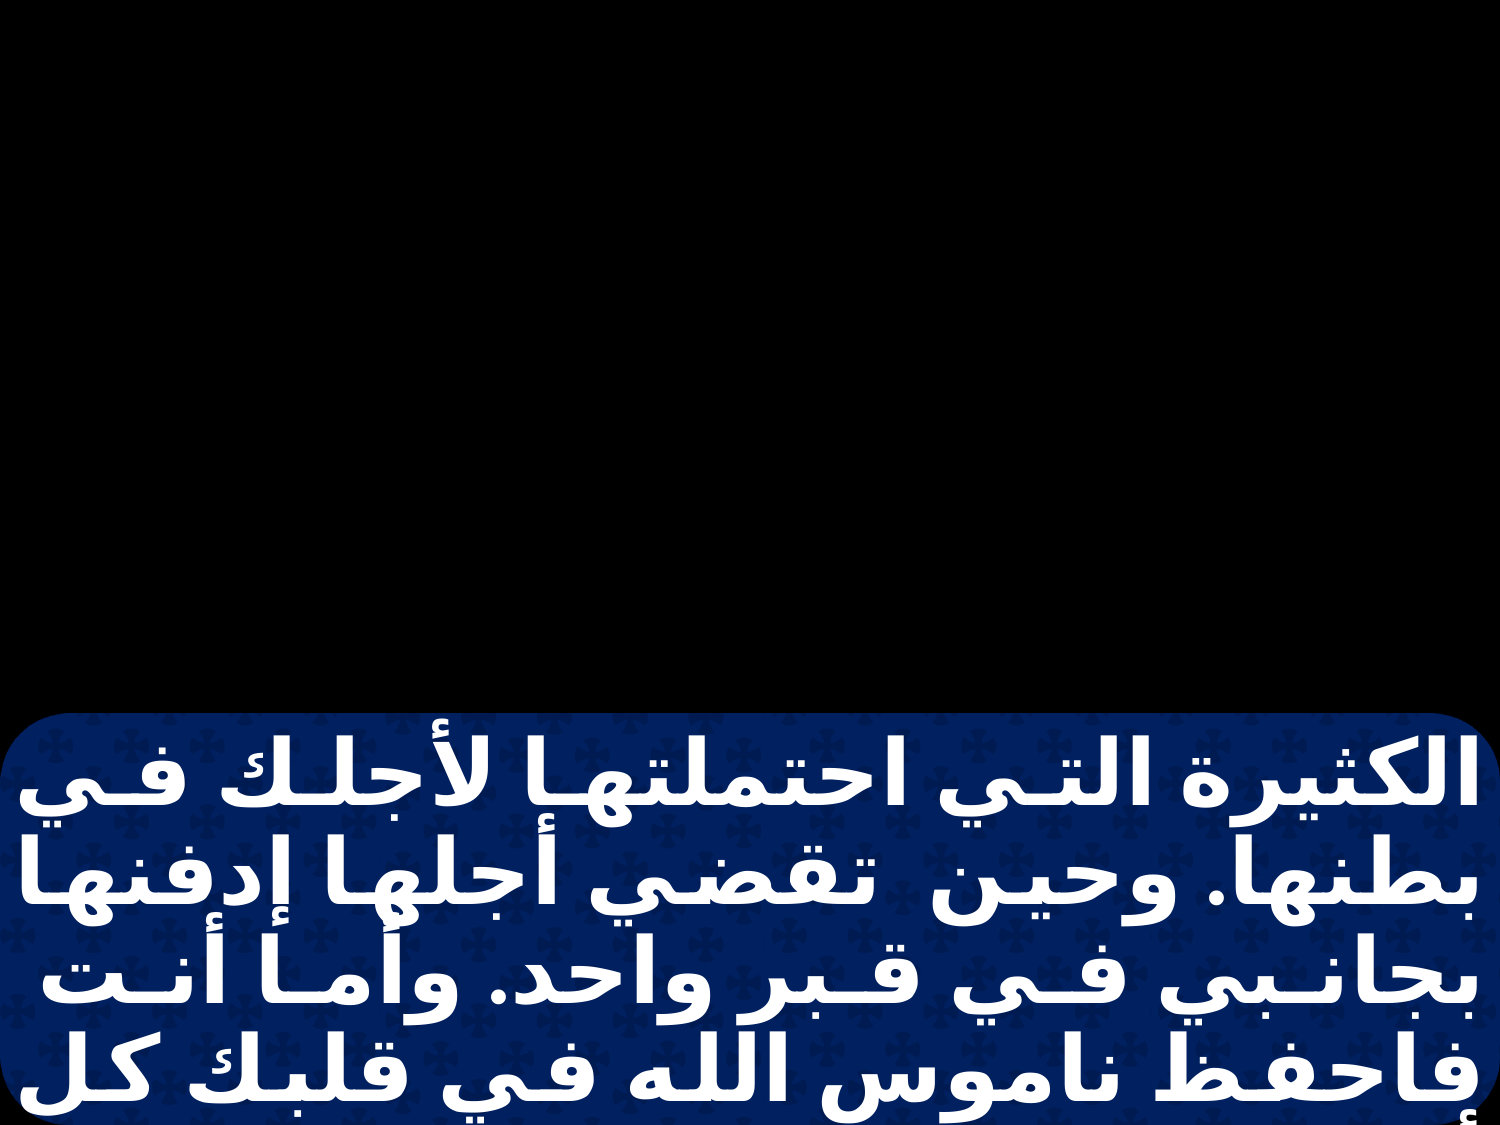

الكثيرة التي احتملتها لأجلك في بطنها. وحين  تقضي أجلها إدفنها بجانبي في قبر واحد. وأما أنت  فاحفظ ناموس الله في قلبك كل أيام حياتك ولا تمل  إلى خطية، ولا تتجاوز وصايا الرب إلهنا. تصدق